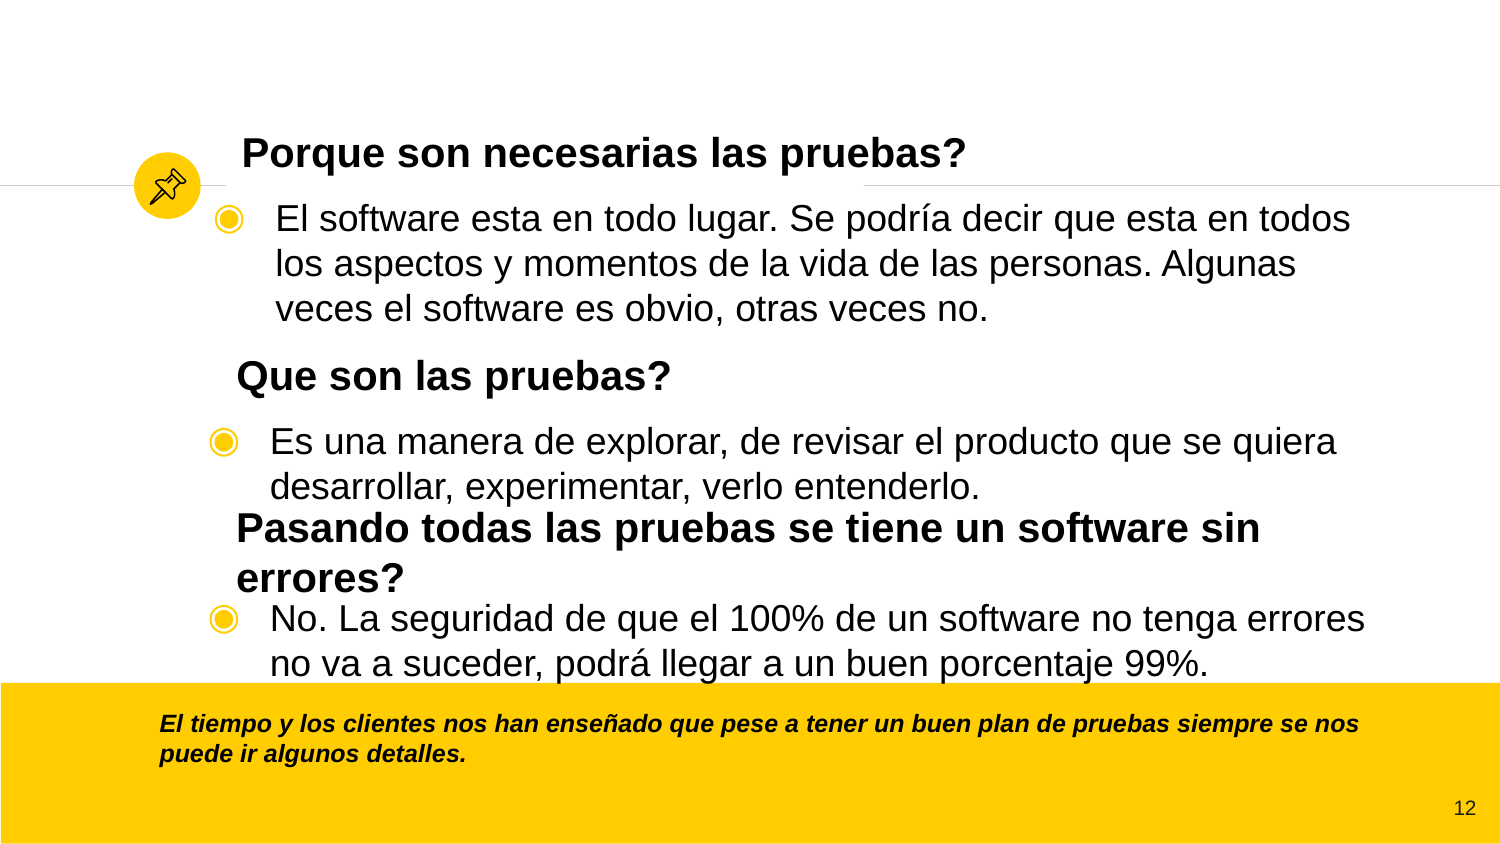

# Porque son necesarias las pruebas?

El software esta en todo lugar. Se podría decir que esta en todos los aspectos y momentos de la vida de las personas. Algunas veces el software es obvio, otras veces no.
Que son las pruebas?
Es una manera de explorar, de revisar el producto que se quiera desarrollar, experimentar, verlo entenderlo.
Pasando todas las pruebas se tiene un software sin errores?
No. La seguridad de que el 100% de un software no tenga errores no va a suceder, podrá llegar a un buen porcentaje 99%.

El tiempo y los clientes nos han enseñado que pese a tener un buen plan de pruebas siempre se nos puede ir algunos detalles.

12